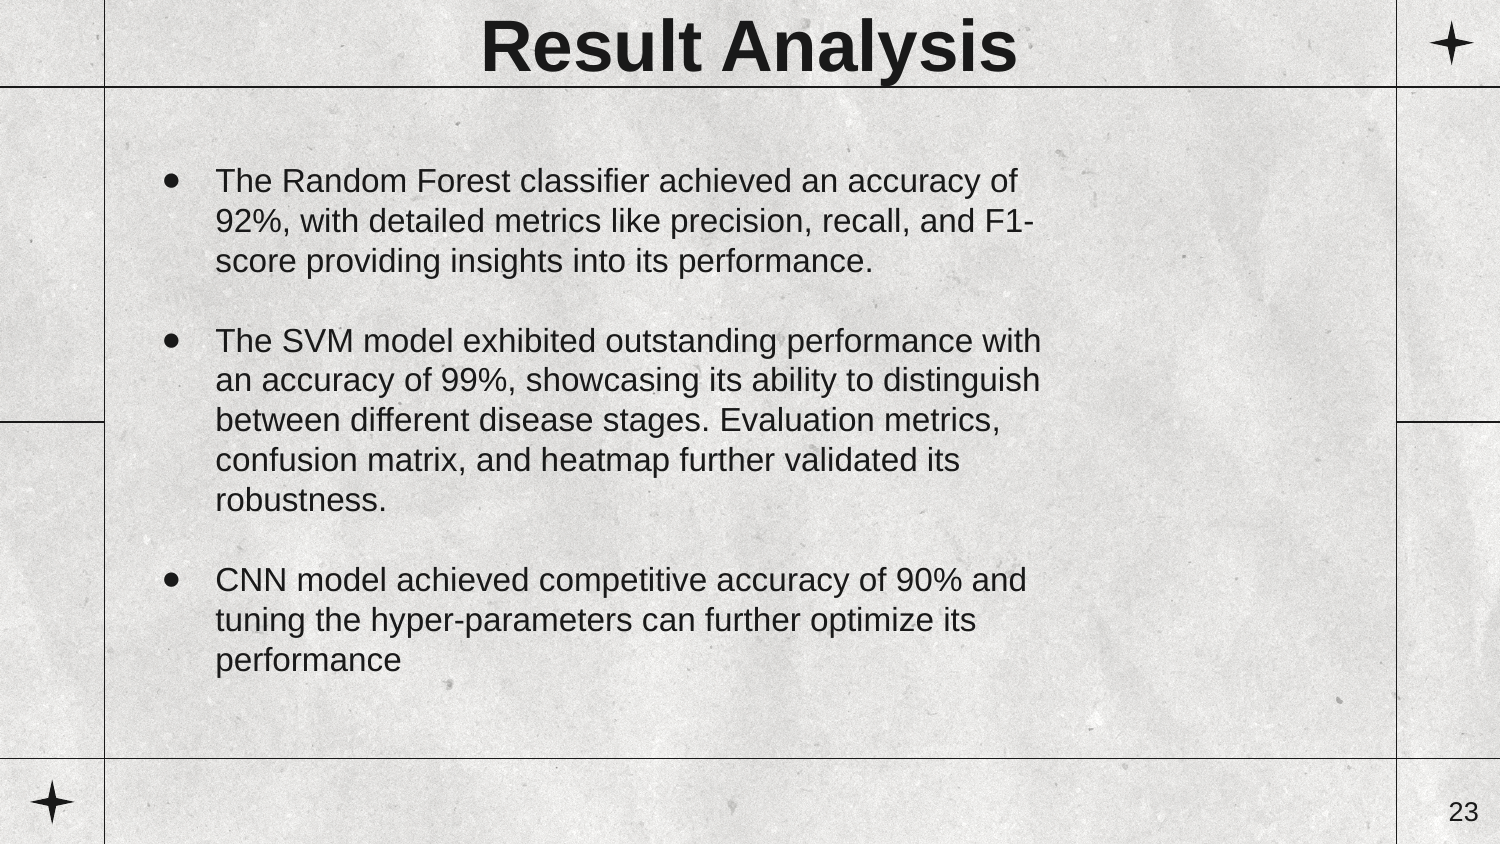

Result Analysis
The Random Forest classifier achieved an accuracy of 92%, with detailed metrics like precision, recall, and F1-score providing insights into its performance.

The SVM model exhibited outstanding performance with an accuracy of 99%, showcasing its ability to distinguish between different disease stages. Evaluation metrics, confusion matrix, and heatmap further validated its robustness.

CNN model achieved competitive accuracy of 90% and tuning the hyper-parameters can further optimize its performance
23